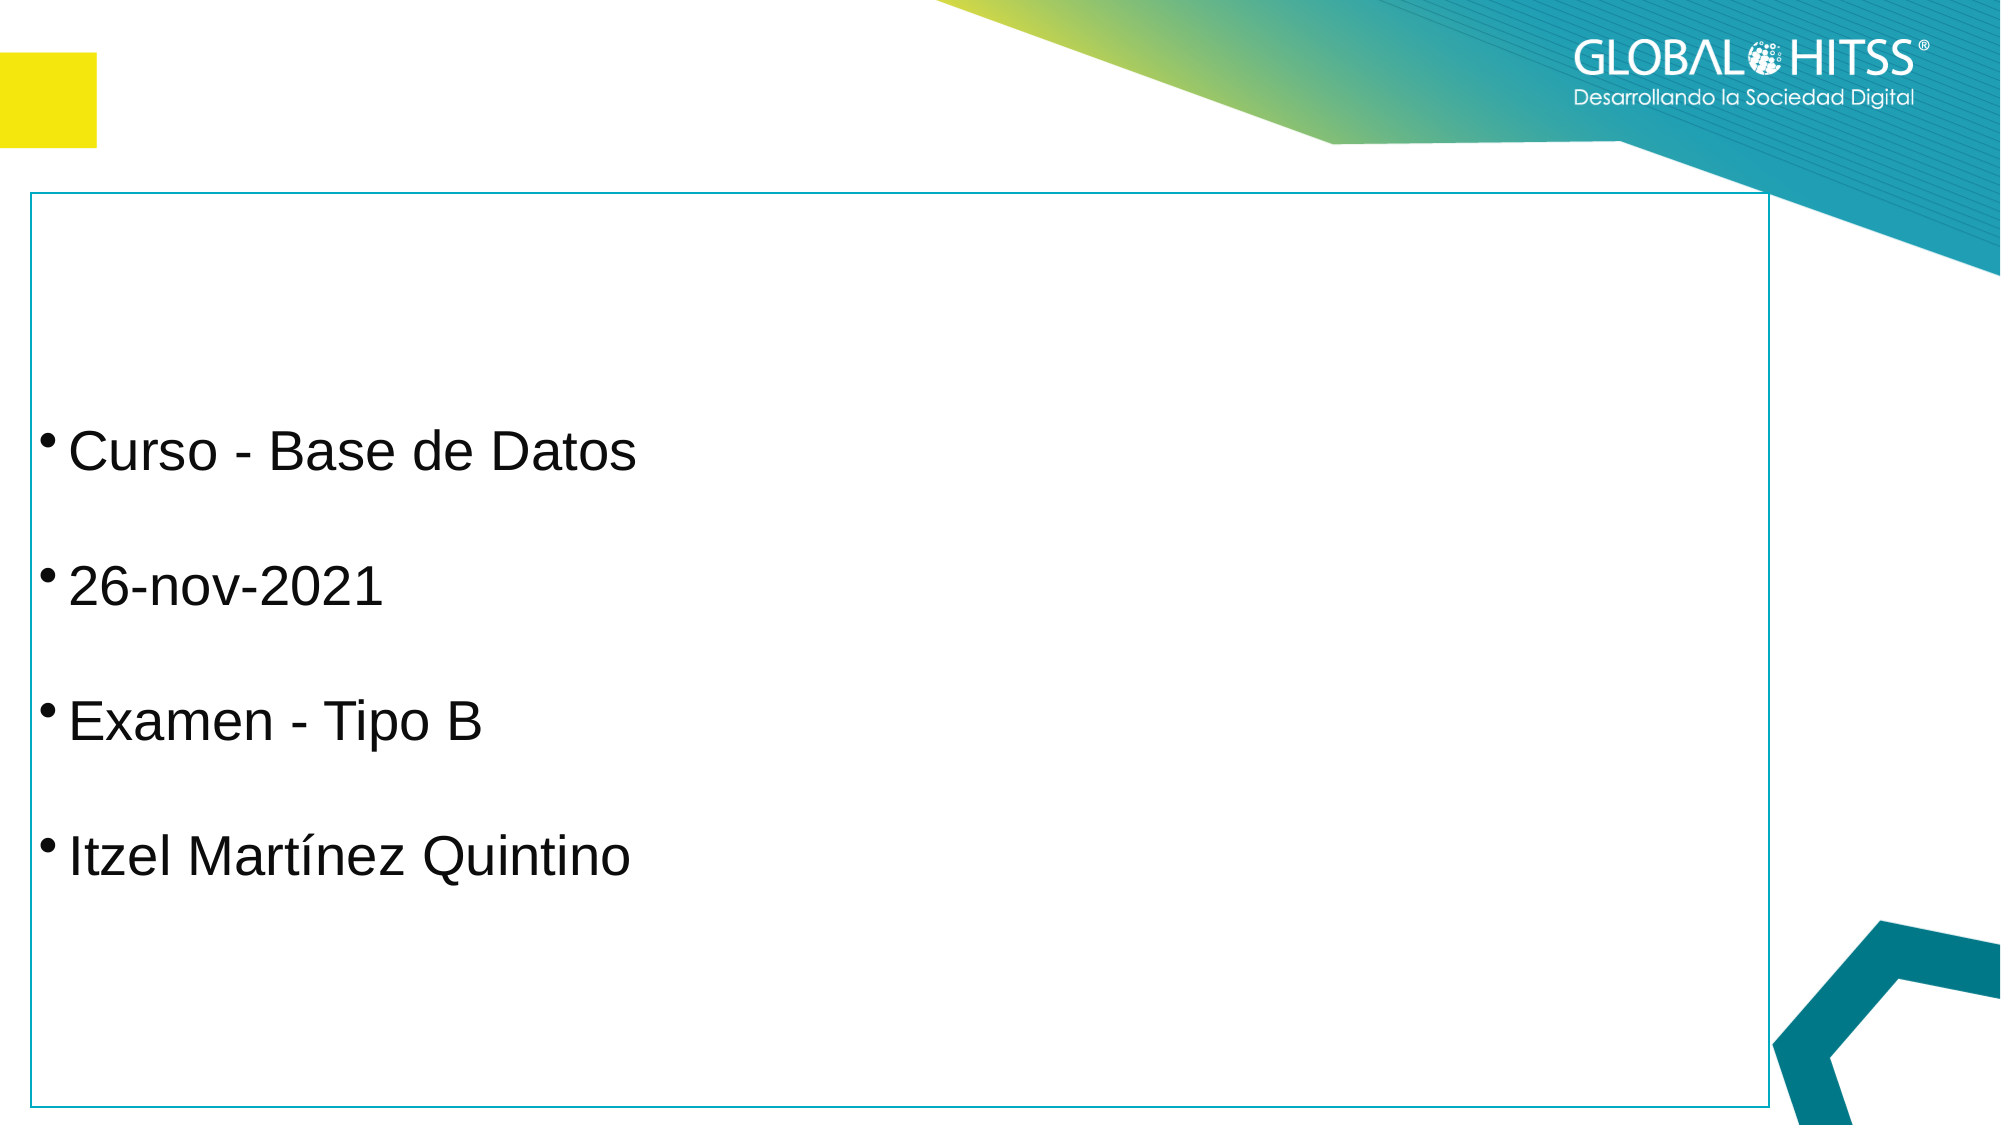

Curso - Base de Datos

26-nov-2021

Examen - Tipo B

Itzel Martínez Quintino

1